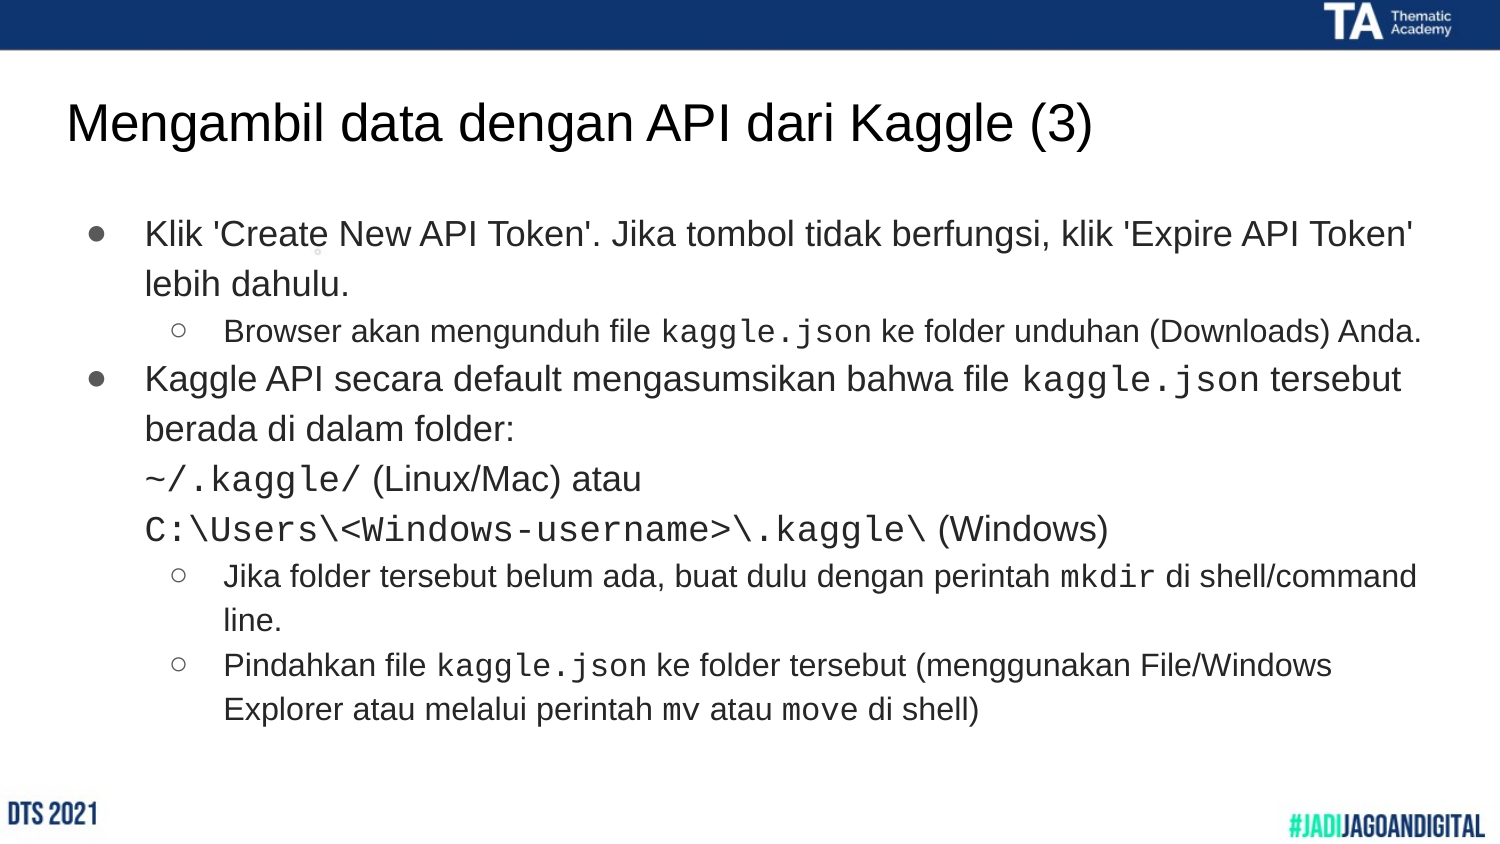

# Mengambil data dengan API dari Kaggle (3)
Klik 'Create New API Token'. Jika tombol tidak berfungsi, klik 'Expire API Token' lebih dahulu.
Browser akan mengunduh file kaggle.json ke folder unduhan (Downloads) Anda.
Kaggle API secara default mengasumsikan bahwa file kaggle.json tersebut berada di dalam folder:
~/.kaggle/ (Linux/Mac) atau
C:\Users\<Windows-username>\.kaggle\ (Windows)
Jika folder tersebut belum ada, buat dulu dengan perintah mkdir di shell/command line.
Pindahkan file kaggle.json ke folder tersebut (menggunakan File/Windows Explorer atau melalui perintah mv atau move di shell)